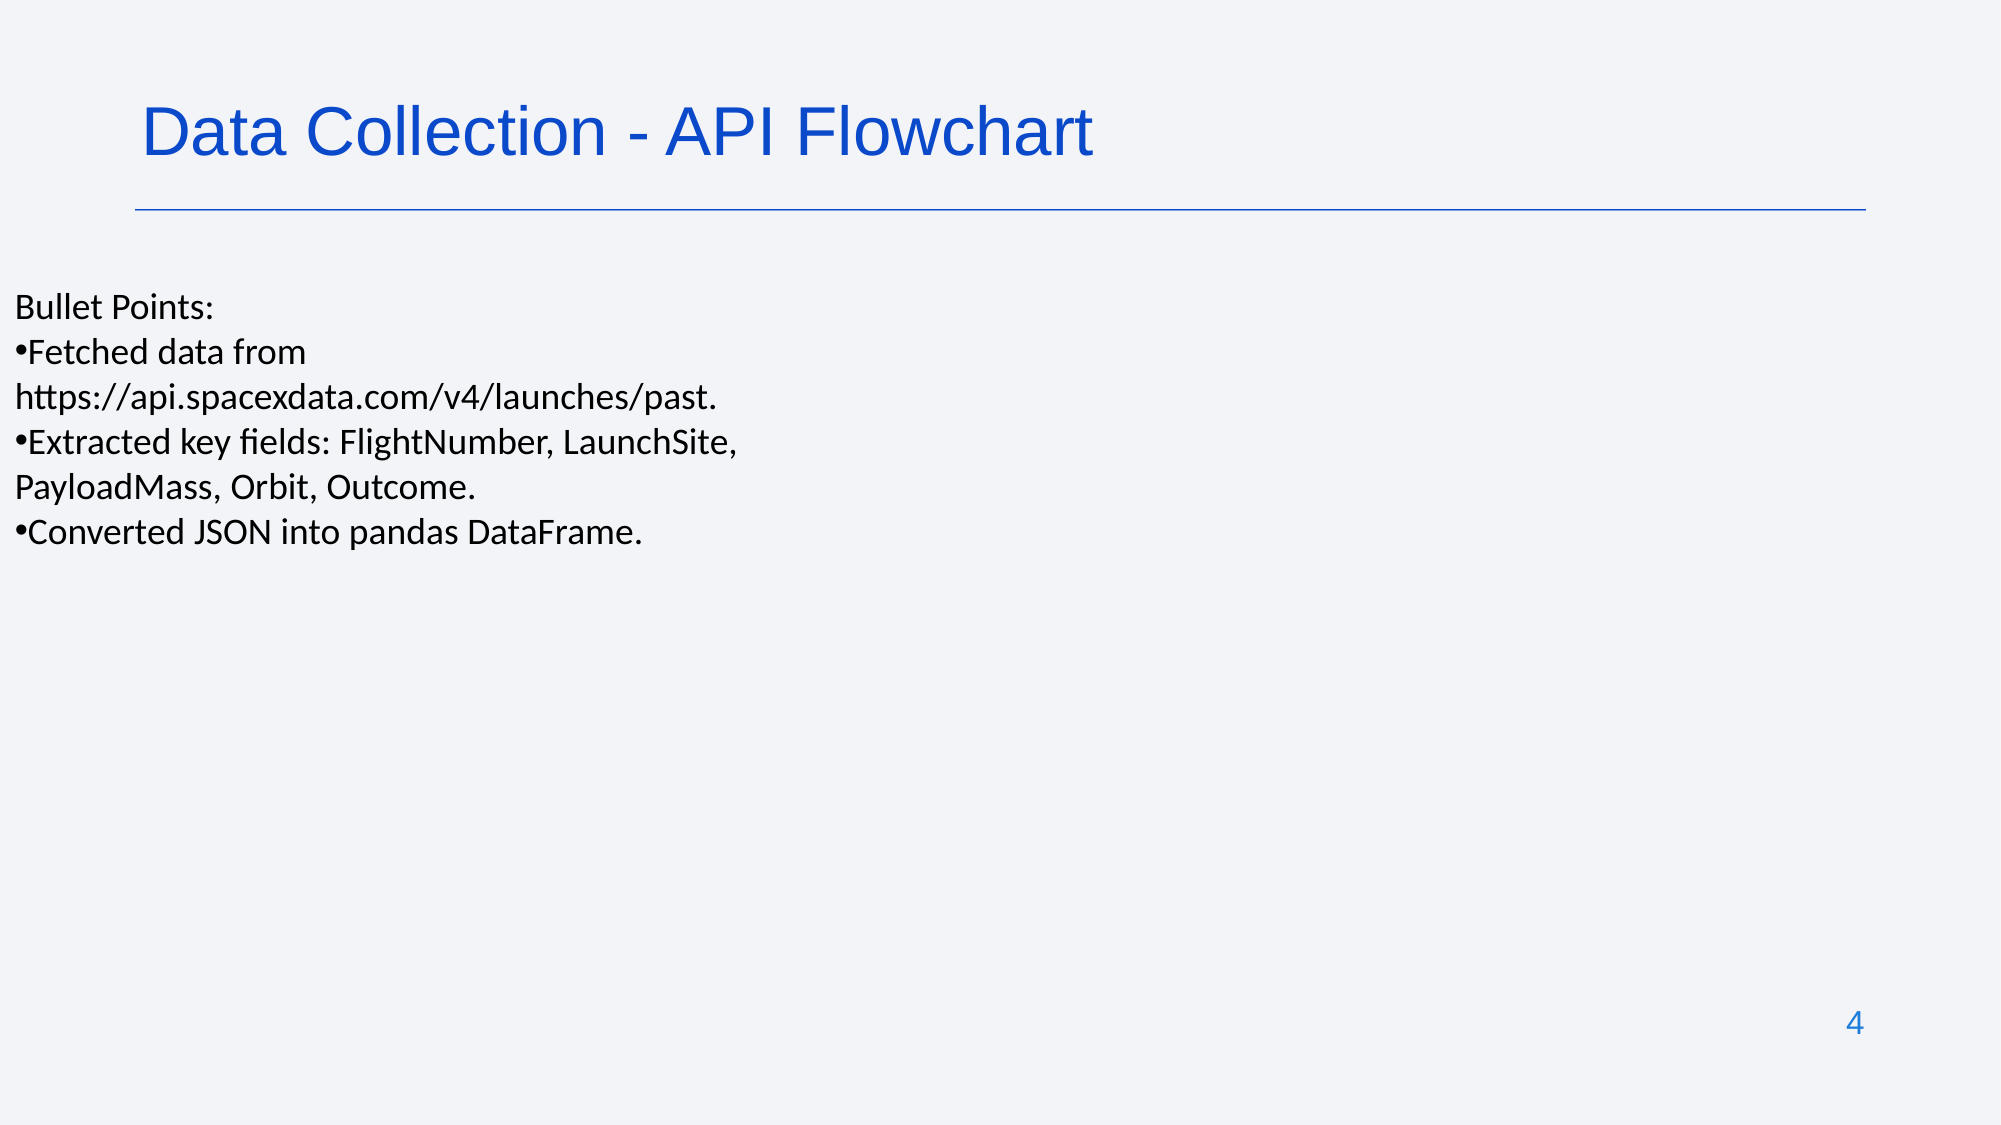

Data Collection - API Flowchart
Bullet Points:
Fetched data from https://api.spacexdata.com/v4/launches/past.
Extracted key fields: FlightNumber, LaunchSite, PayloadMass, Orbit, Outcome.
Converted JSON into pandas DataFrame.

4